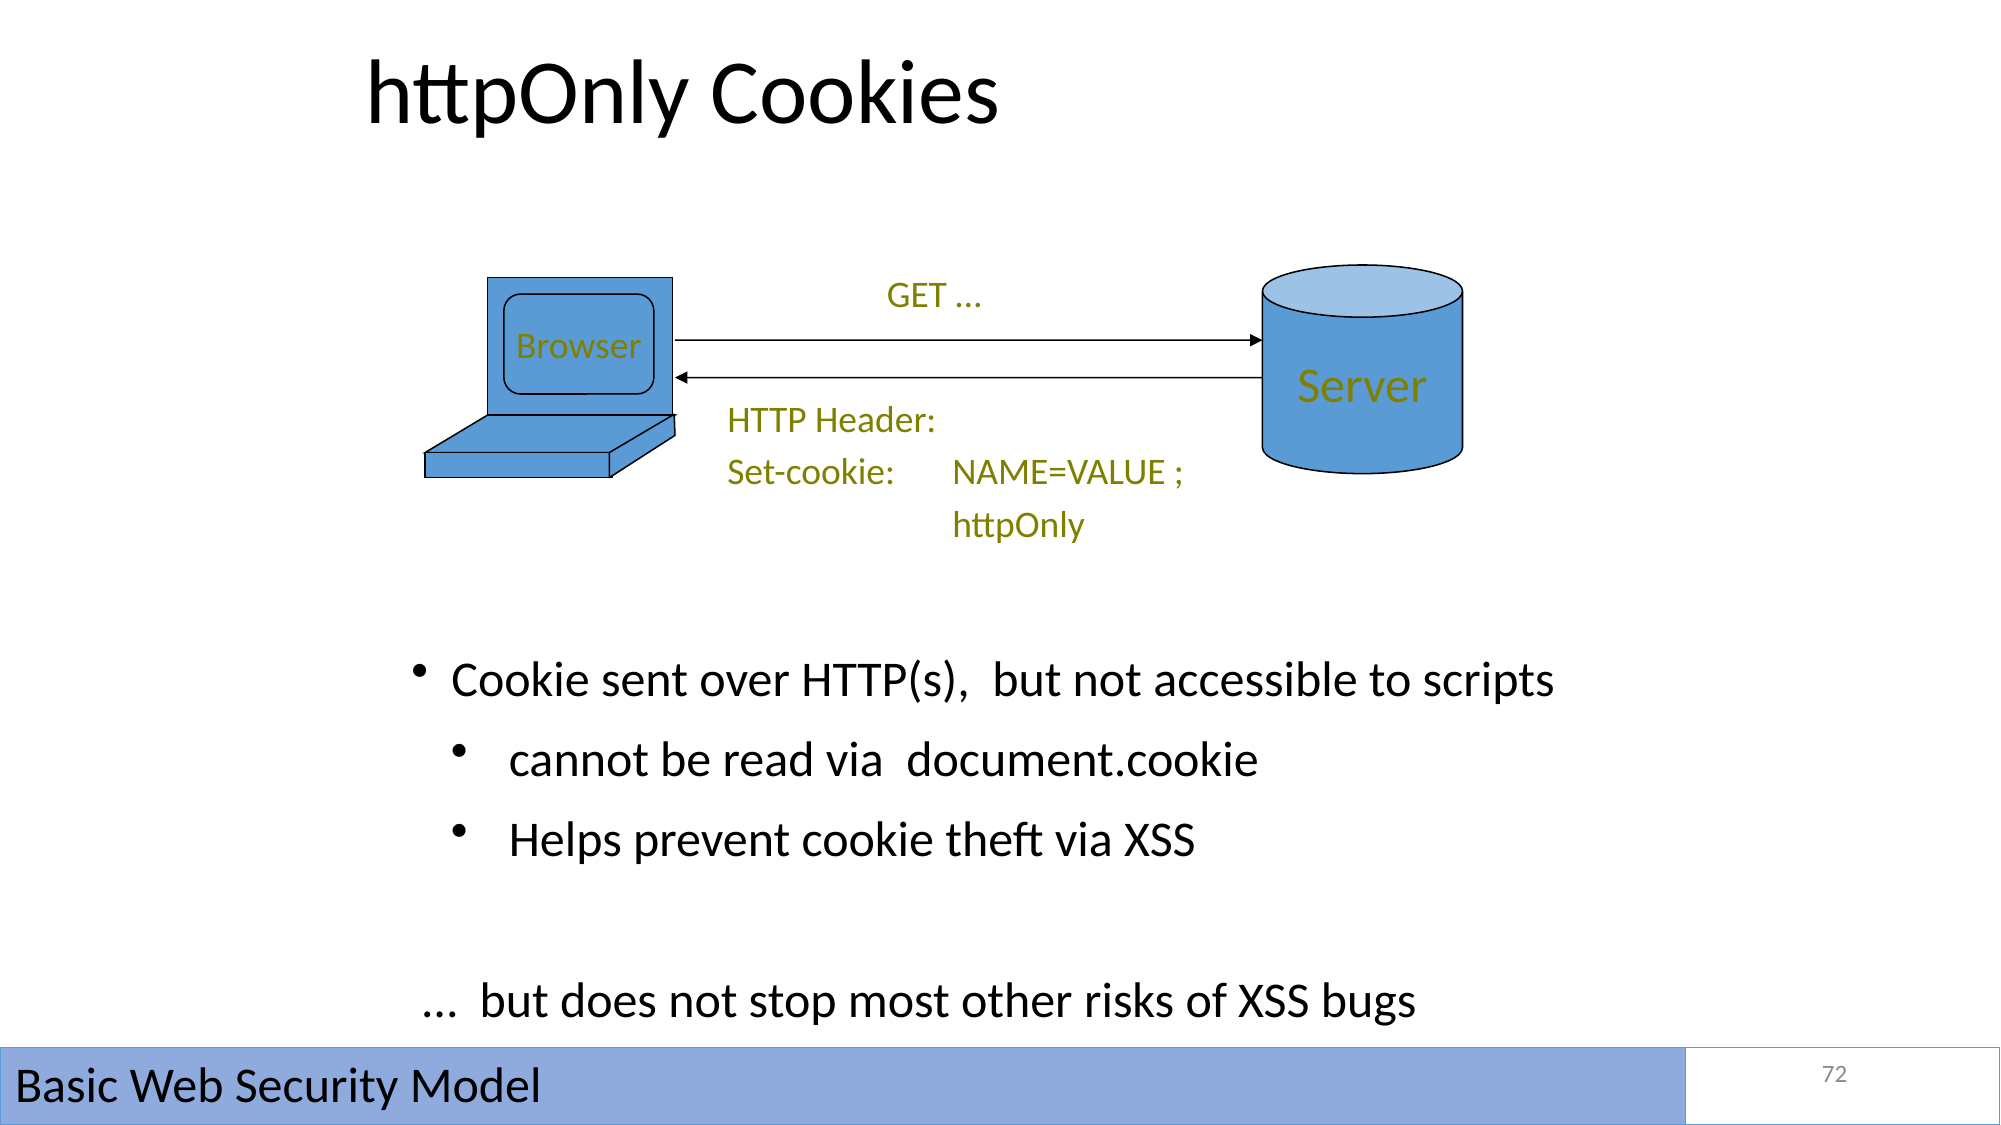

# httpOnly Cookies

GET …
Server

Browser

HTTP Header:
Set-cookie:	NAME=VALUE ;
	httpOnly

  Cookie sent over HTTP(s),  but not accessible to scripts
  cannot be read via  document.cookie
  Helps prevent cookie theft via XSS

 …  but does not stop most other risks of XSS bugs
72
Basic Web Security Model